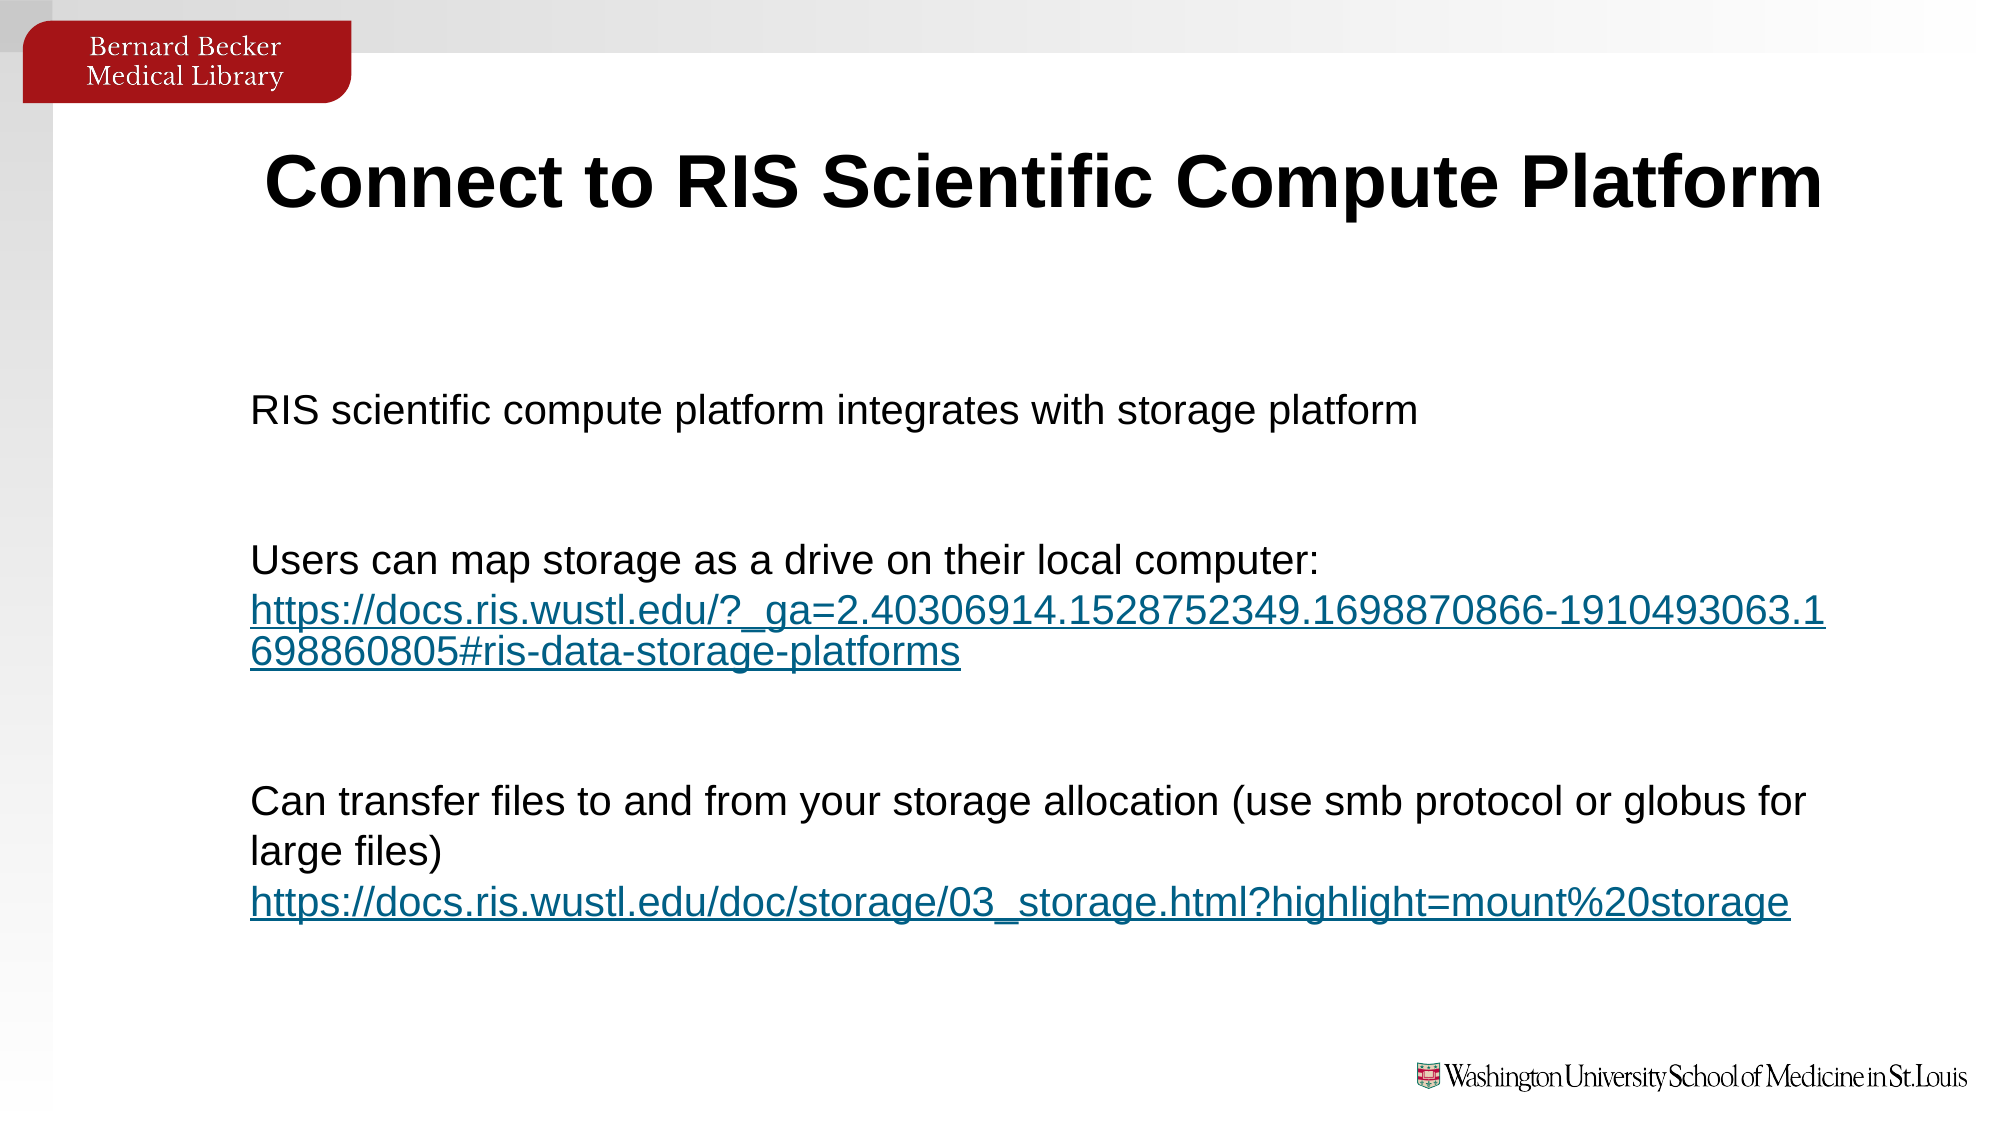

Connect to RIS Scientific Compute Platform
RIS scientific compute platform integrates with storage platform

Users can map storage as a drive on their local computer:
https://docs.ris.wustl.edu/?_ga=2.40306914.1528752349.1698870866-1910493063.1698860805#ris-data-storage-platforms

Can transfer files to and from your storage allocation (use smb protocol or globus for large files) https://docs.ris.wustl.edu/doc/storage/03_storage.html?highlight=mount%20storage